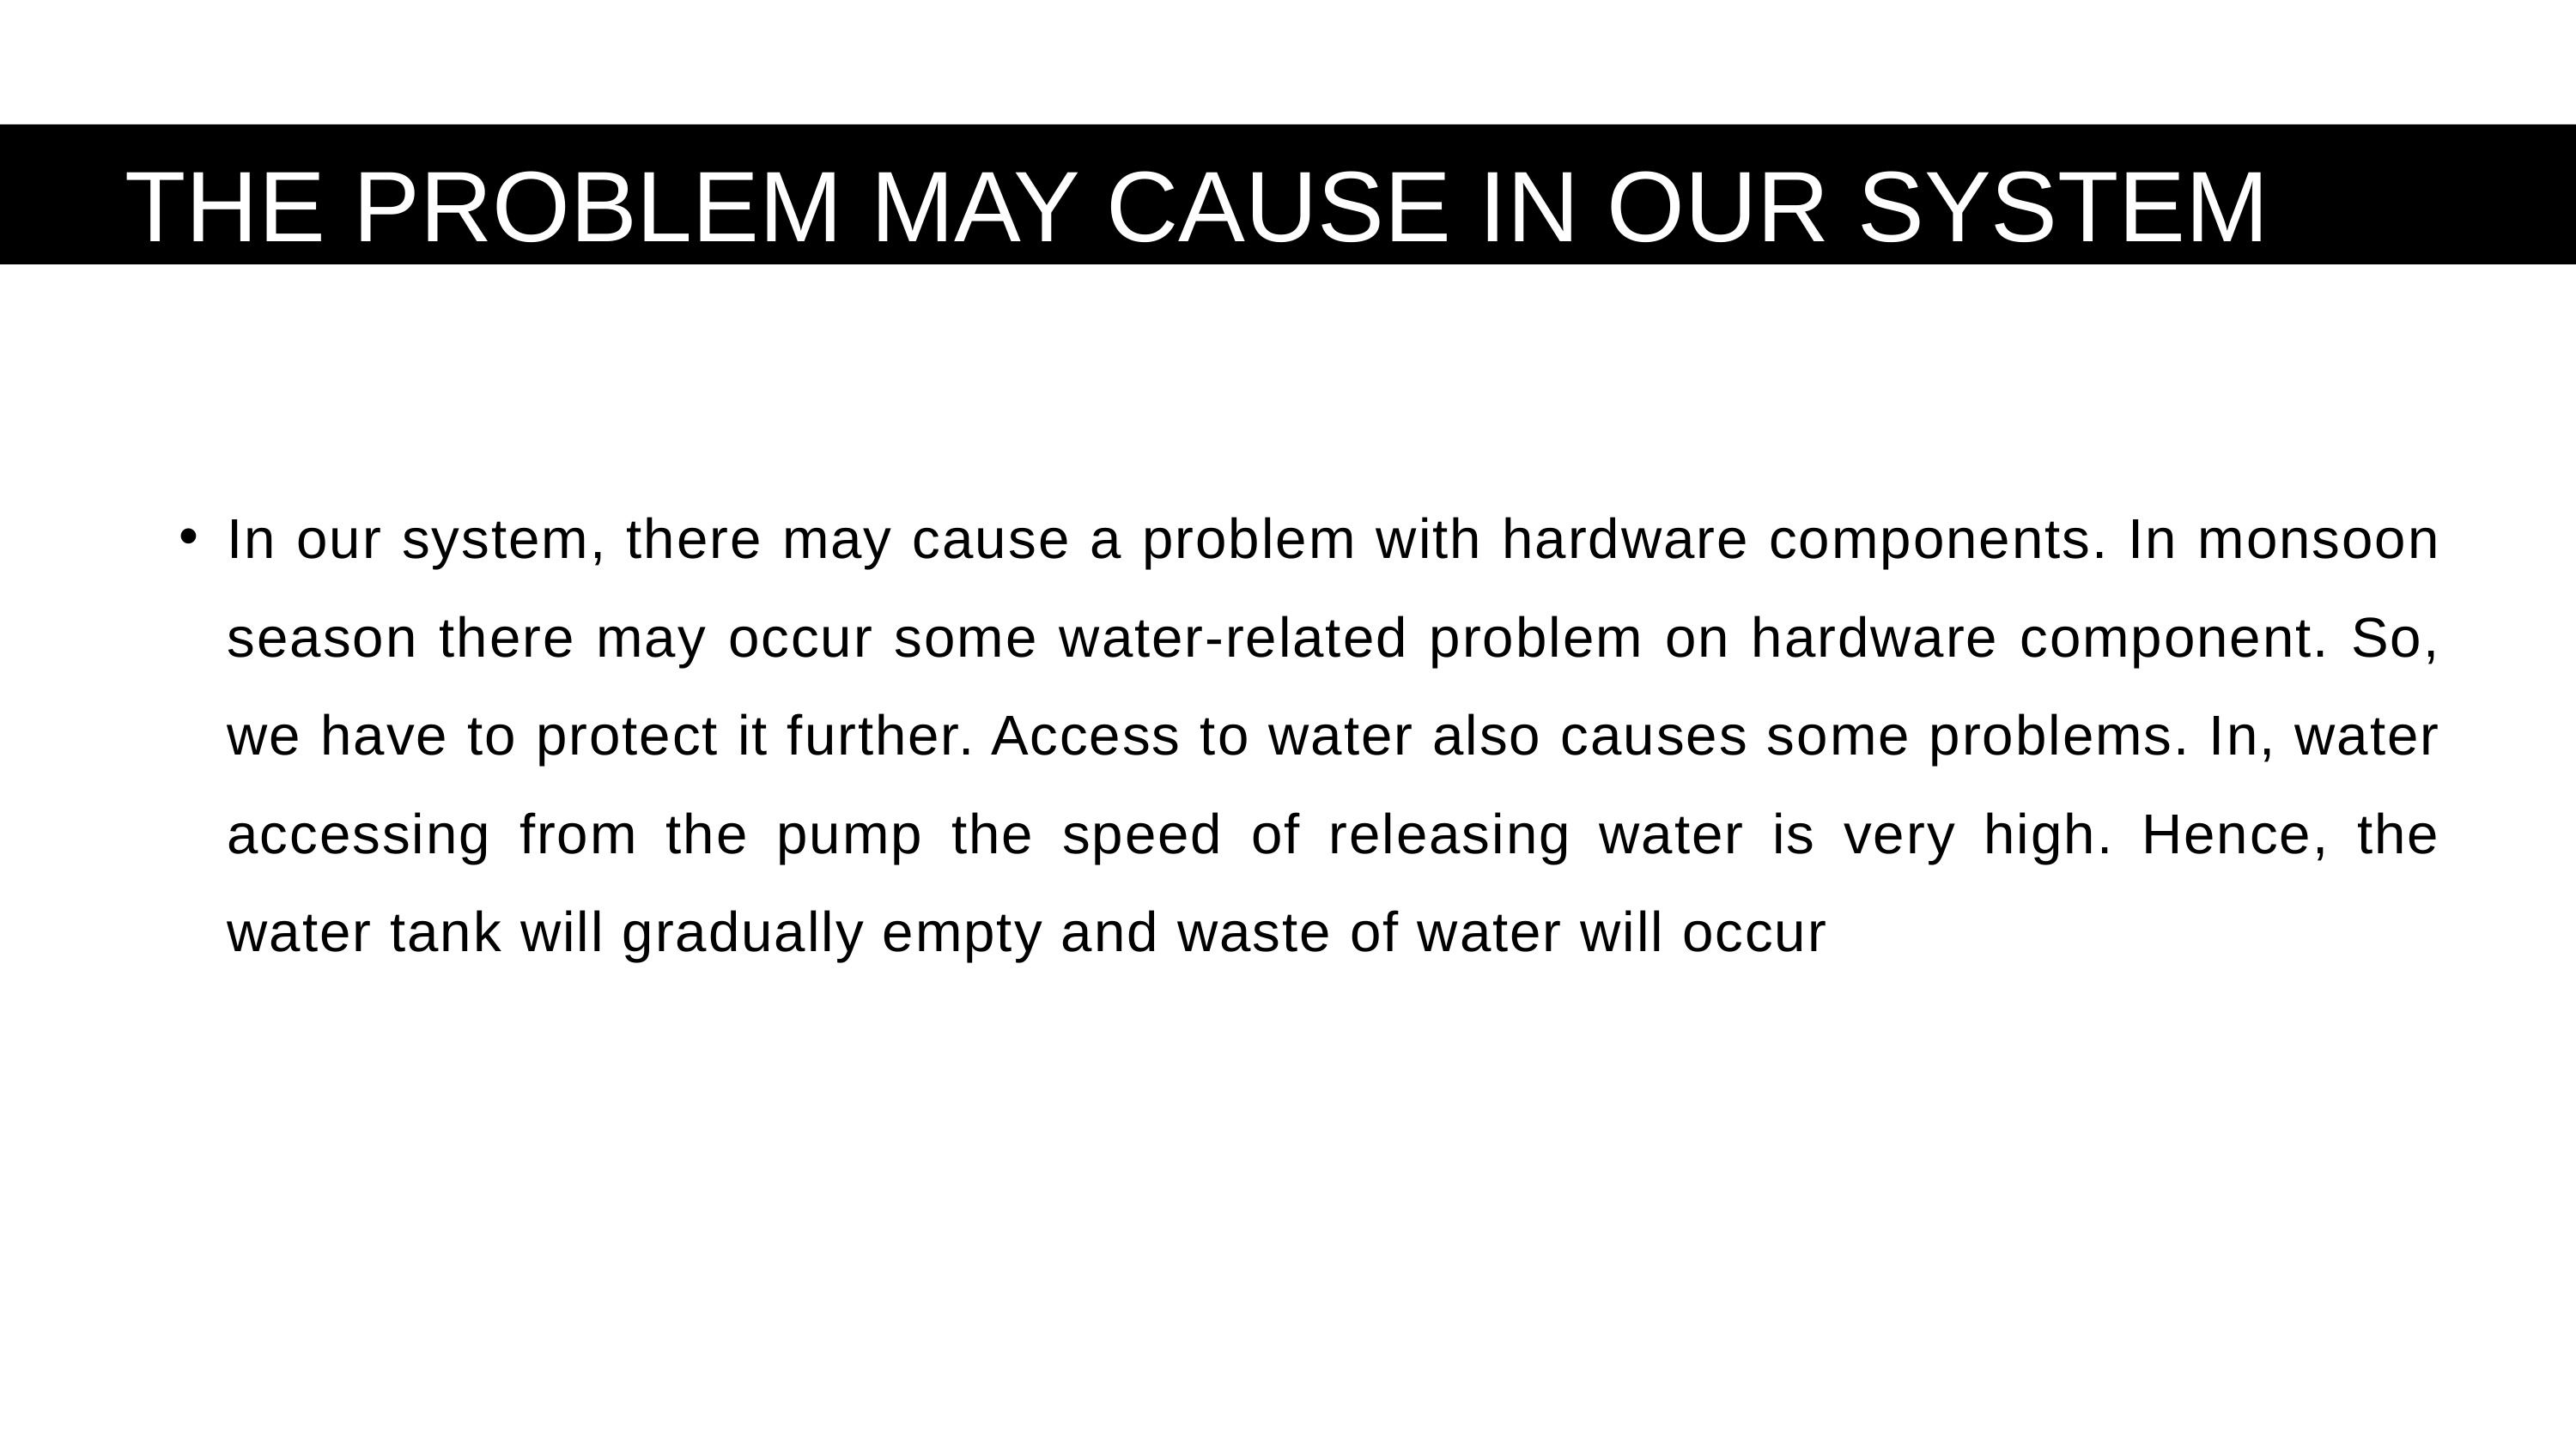

THE PROBLEM MAY CAUSE IN OUR SYSTEM
In our system, there may cause a problem with hardware components. In monsoon season there may occur some water-related problem on hardware component. So, we have to protect it further. Access to water also causes some problems. In, water accessing from the pump the speed of releasing water is very high. Hence, the water tank will gradually empty and waste of water will occur